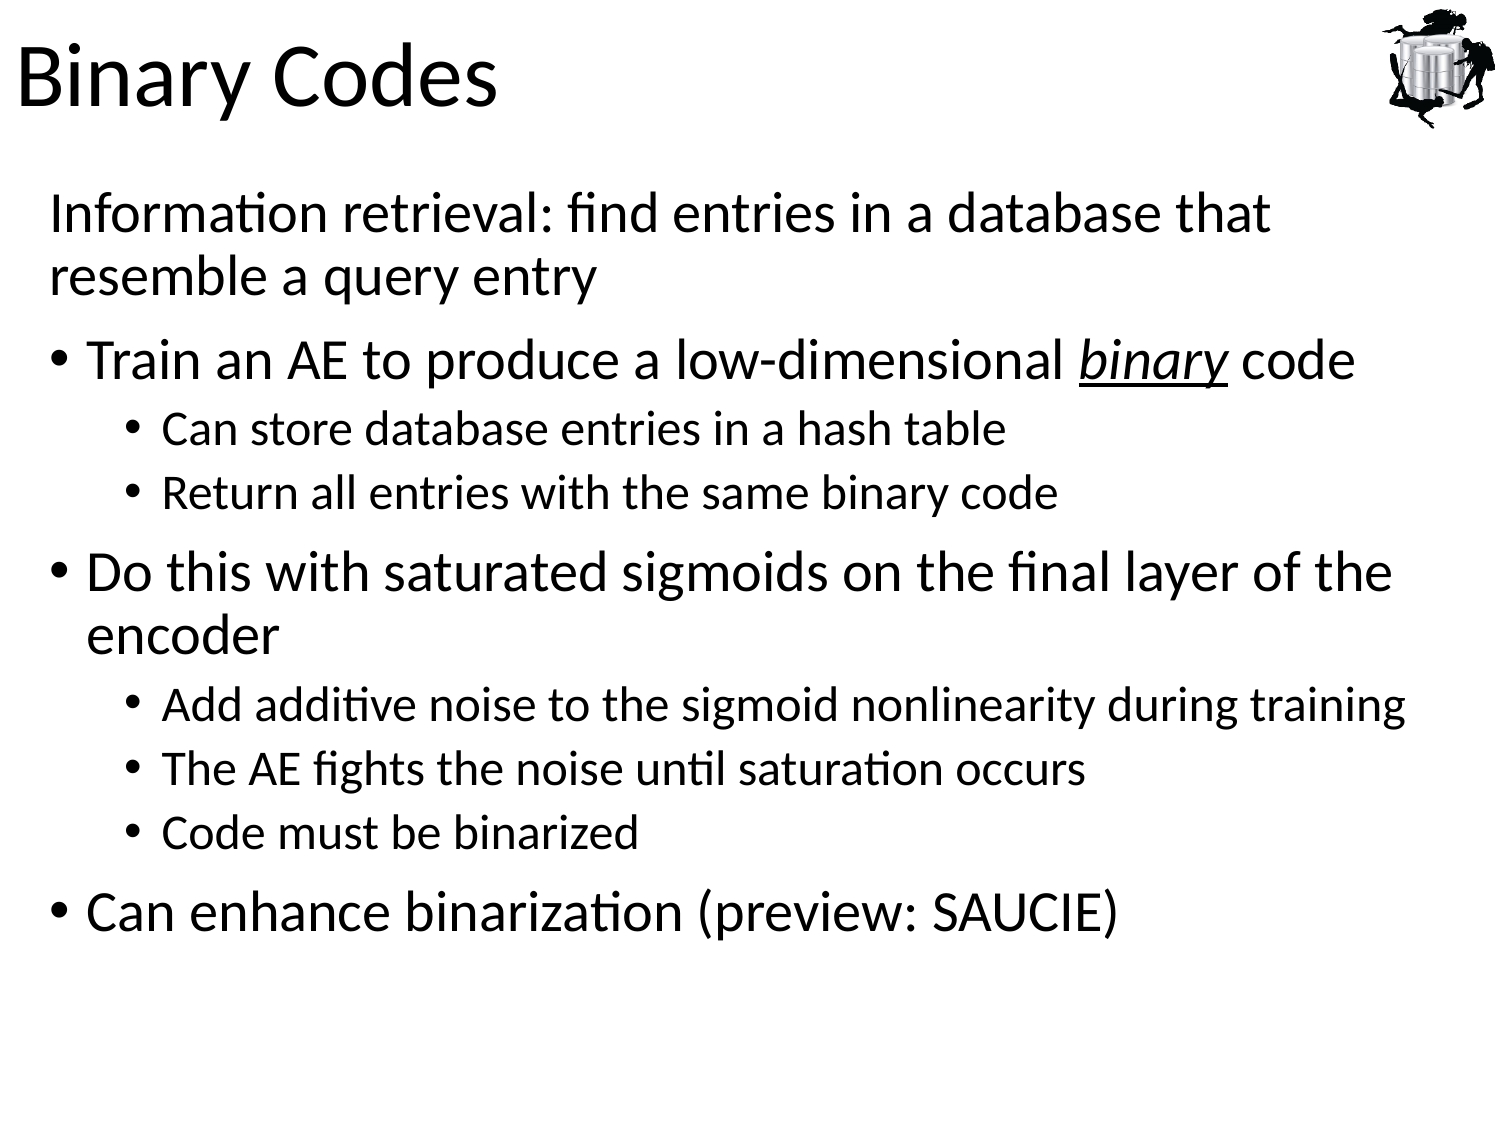

# Binary Codes
Information retrieval: find entries in a database that resemble a query entry
Train an AE to produce a low-dimensional binary code
Can store database entries in a hash table
Return all entries with the same binary code
Do this with saturated sigmoids on the final layer of the encoder
Add additive noise to the sigmoid nonlinearity during training
The AE fights the noise until saturation occurs
Code must be binarized
Can enhance binarization (preview: SAUCIE)